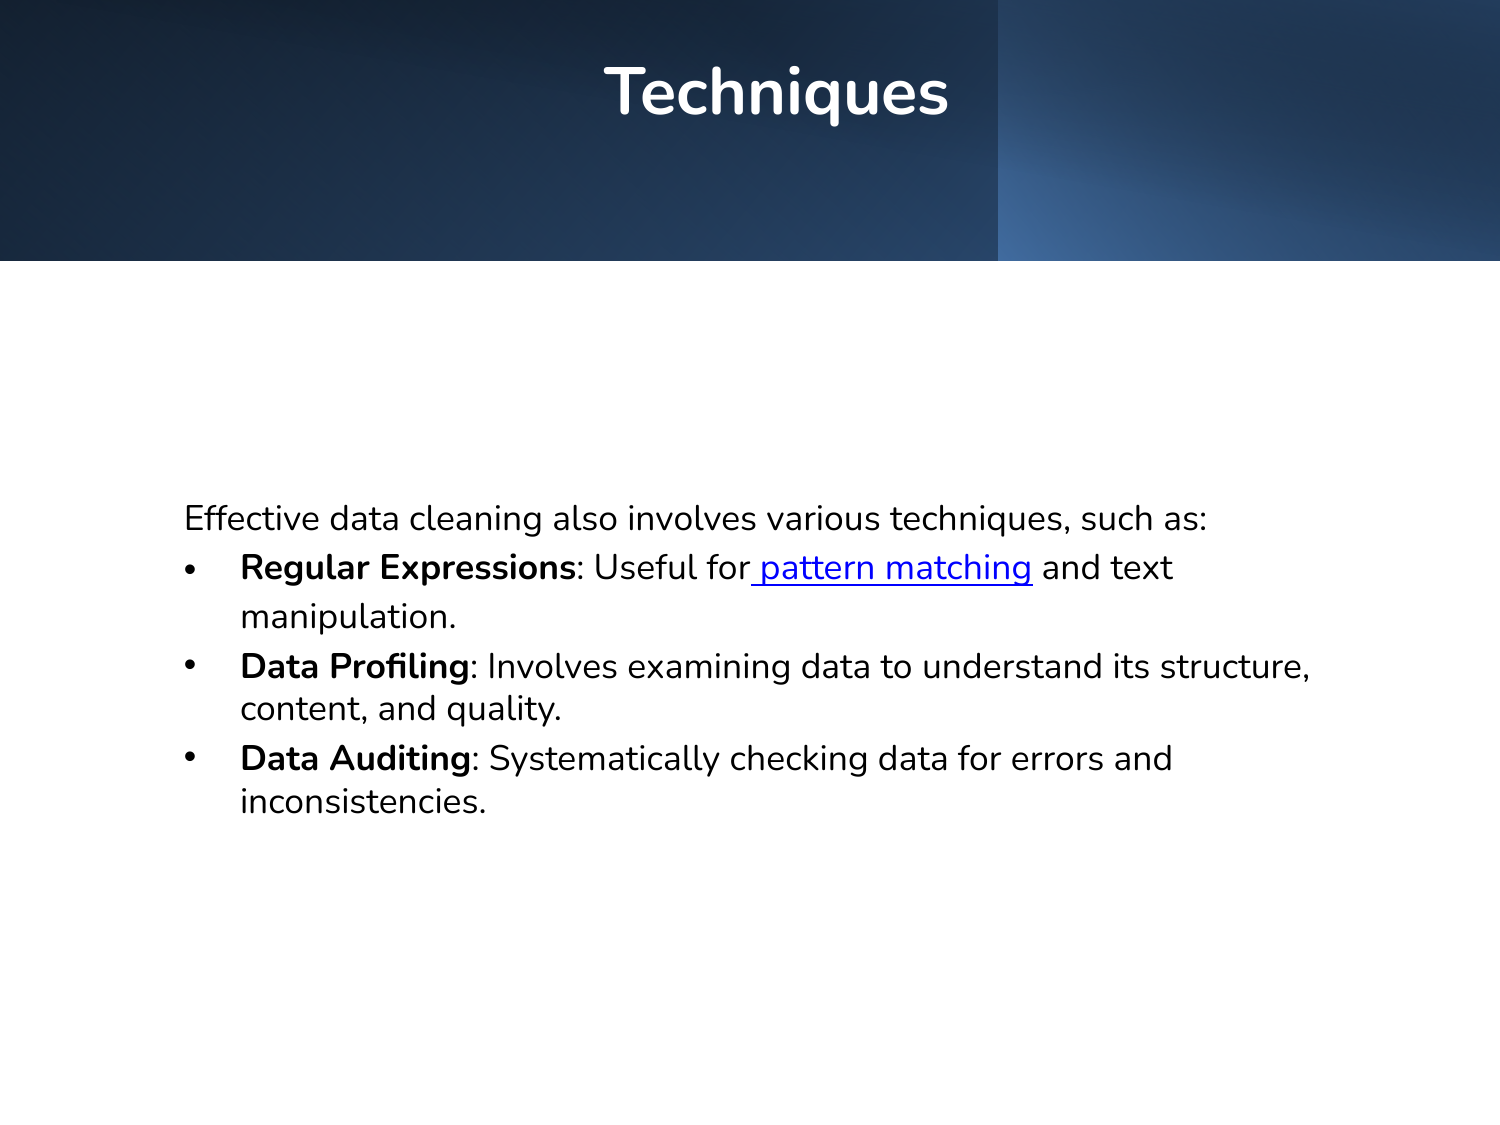

# Techniques
Effective data cleaning also involves various techniques, such as:
Regular Expressions: Useful for pattern matching and text manipulation.
Data Profiling: Involves examining data to understand its structure, content, and quality.
Data Auditing: Systematically checking data for errors and inconsistencies.